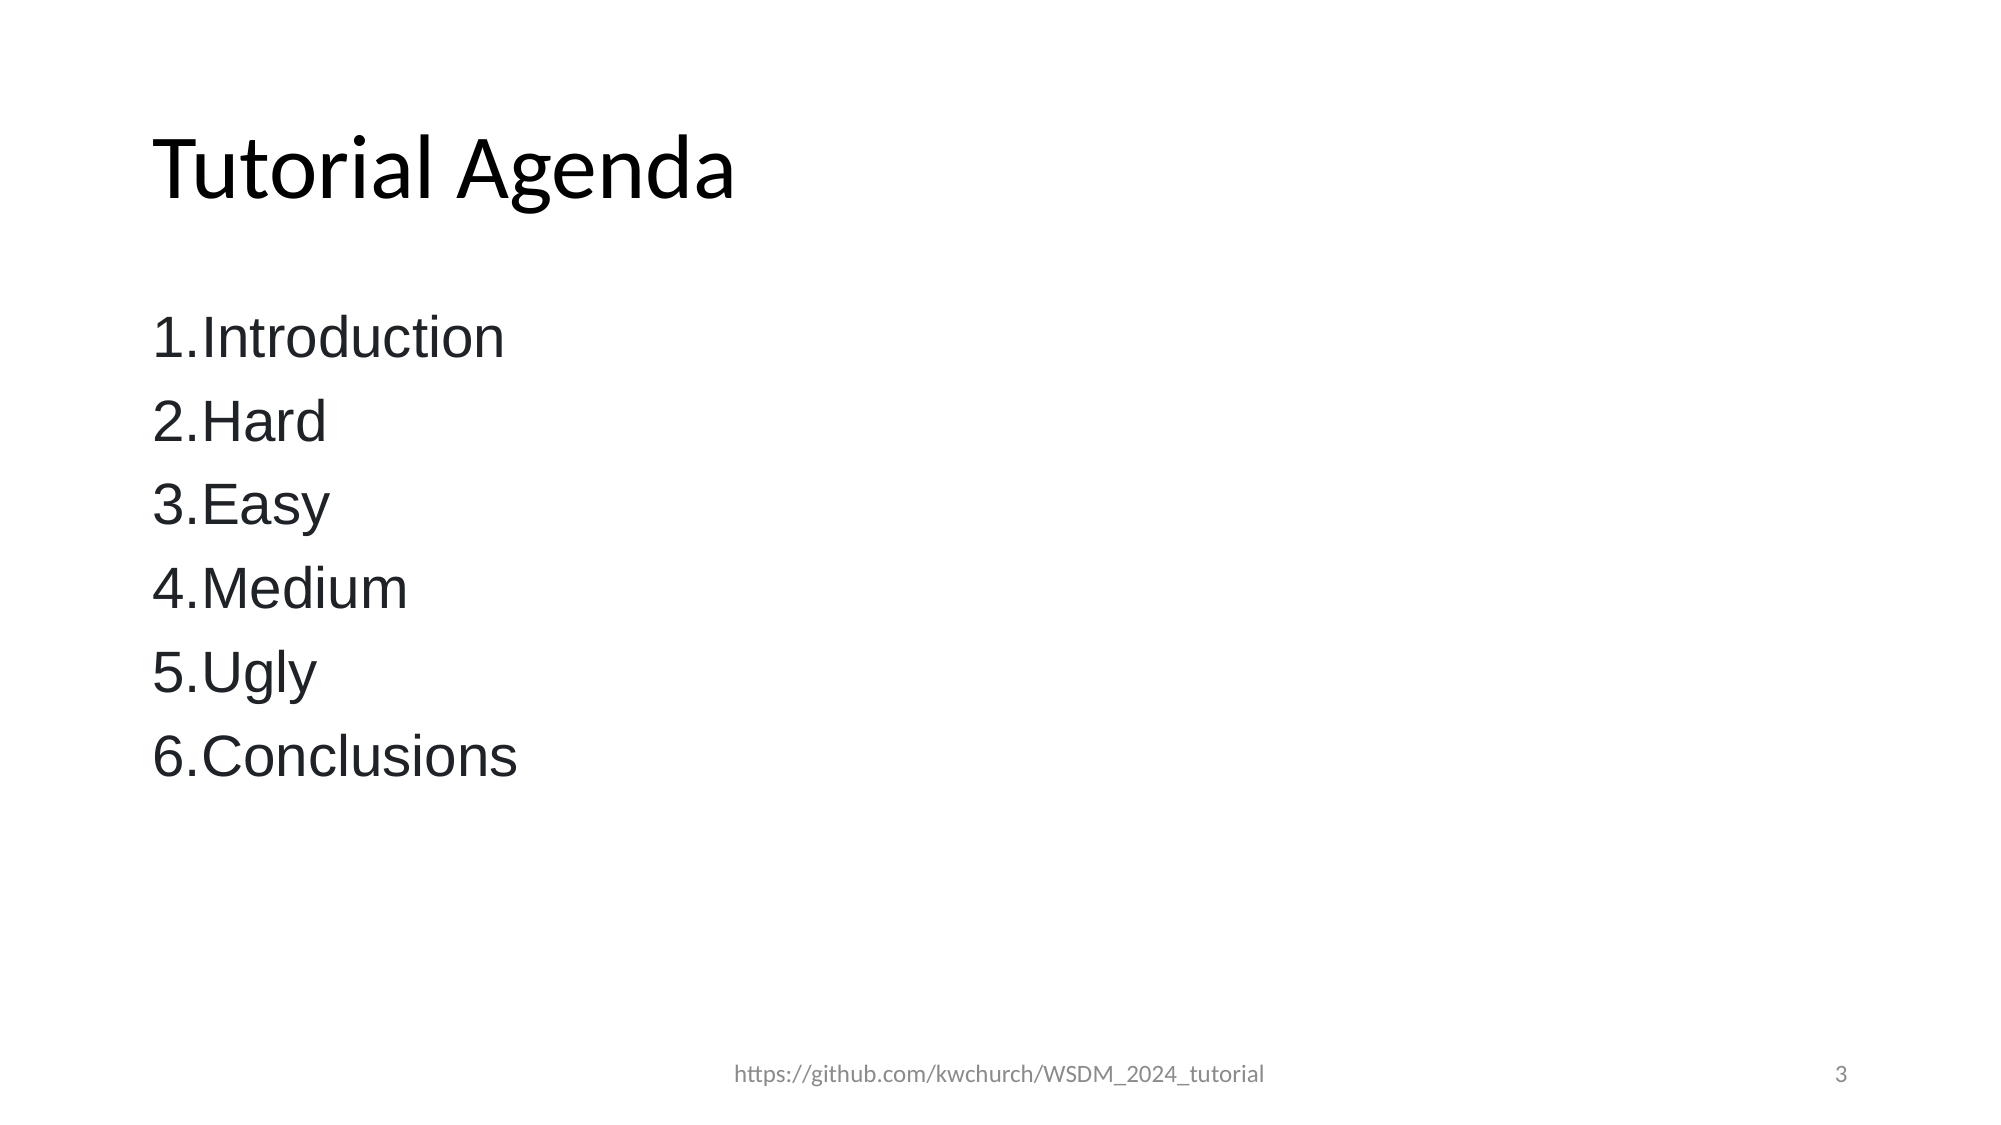

# Tutorial Agenda
Introduction
Hard
Easy
Medium
Ugly
Conclusions
https://github.com/kwchurch/WSDM_2024_tutorial
3